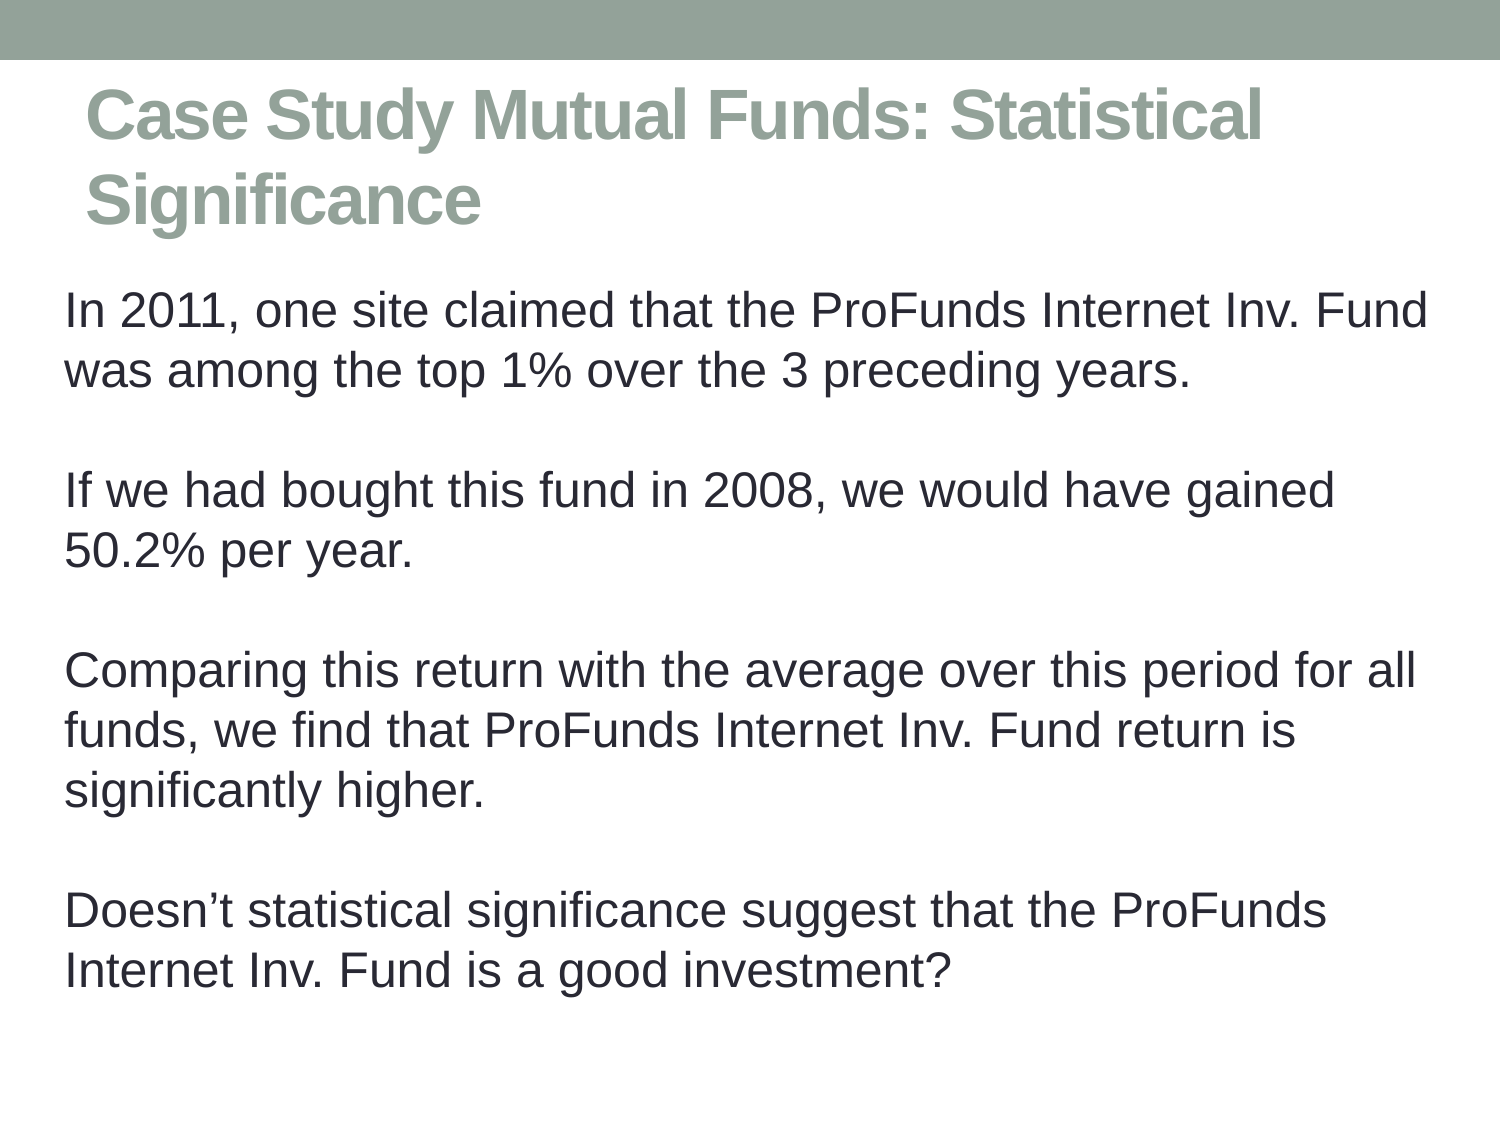

# Case Study Mutual Funds: Statistical Significance
In 2011, one site claimed that the ProFunds Internet Inv. Fund was among the top 1% over the 3 preceding years.

If we had bought this fund in 2008, we would have gained 50.2% per year.

Comparing this return with the average over this period for all funds, we find that ProFunds Internet Inv. Fund return is significantly higher.

Doesn’t statistical significance suggest that the ProFunds Internet Inv. Fund is a good investment?